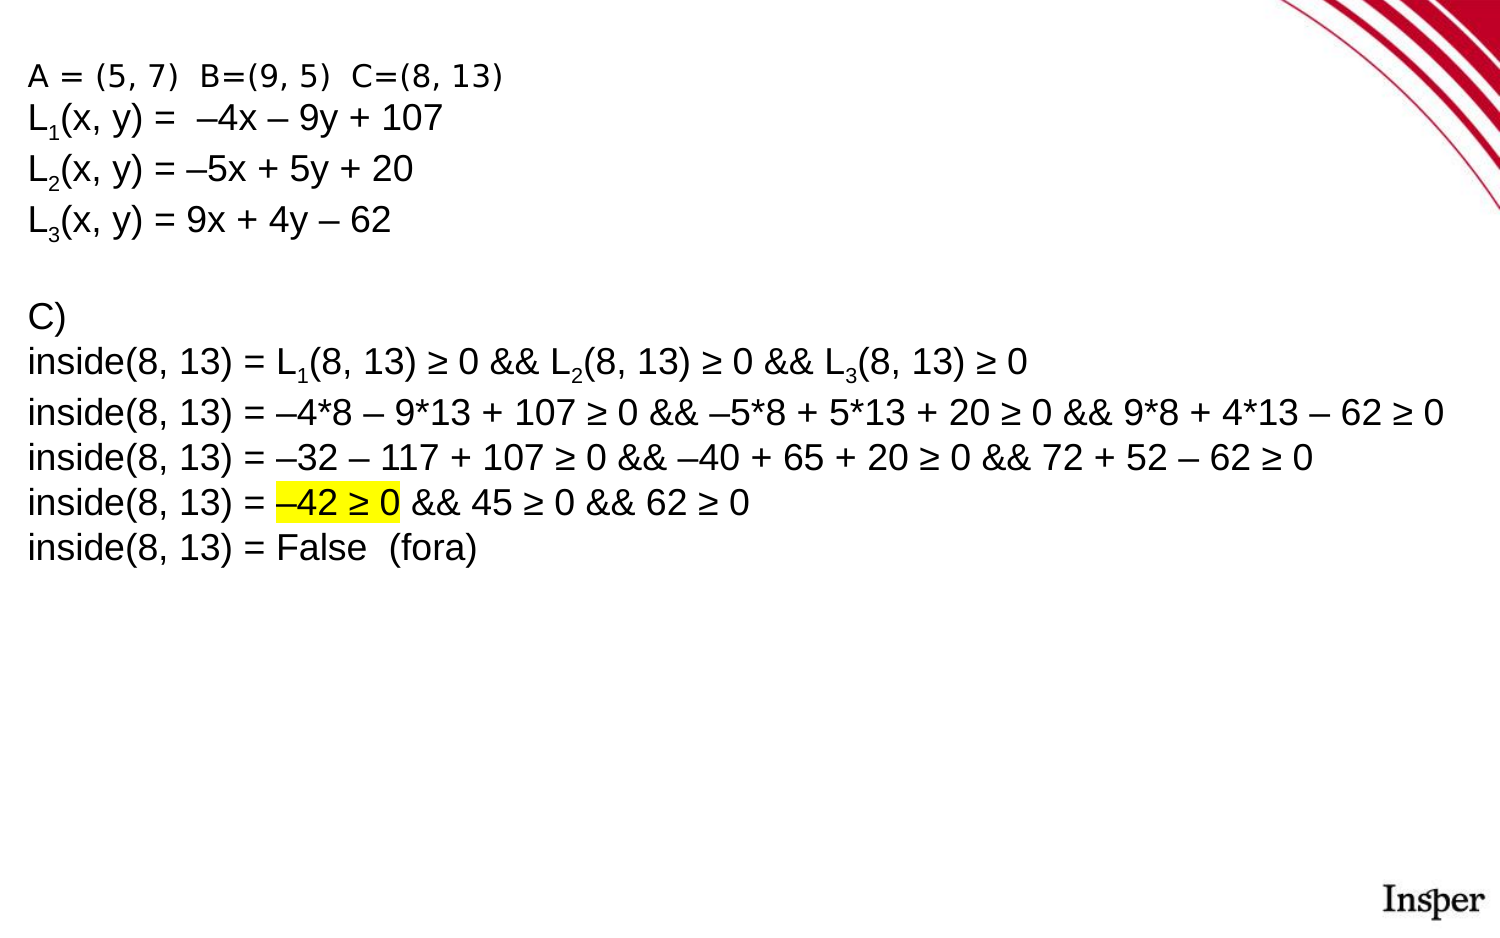

A = (5, 7)  B=(9, 5)  C=(8, 13)
L1(x, y) =  –4x – 9y + 107
L2(x, y) = –5x + 5y + 20
L3(x, y) = 9x + 4y – 62

C)
inside(8, 13) = L1(8, 13) ≥ 0 && L2(8, 13) ≥ 0 && L3(8, 13) ≥ 0
inside(8, 13) = –4*8 – 9*13 + 107 ≥ 0 && –5*8 + 5*13 + 20 ≥ 0 && 9*8 + 4*13 – 62 ≥ 0
inside(8, 13) = –32 – 117 + 107 ≥ 0 && –40 + 65 + 20 ≥ 0 && 72 + 52 – 62 ≥ 0
inside(8, 13) = –42 ≥ 0 && 45 ≥ 0 && 62 ≥ 0
inside(8, 13) = False  (fora)